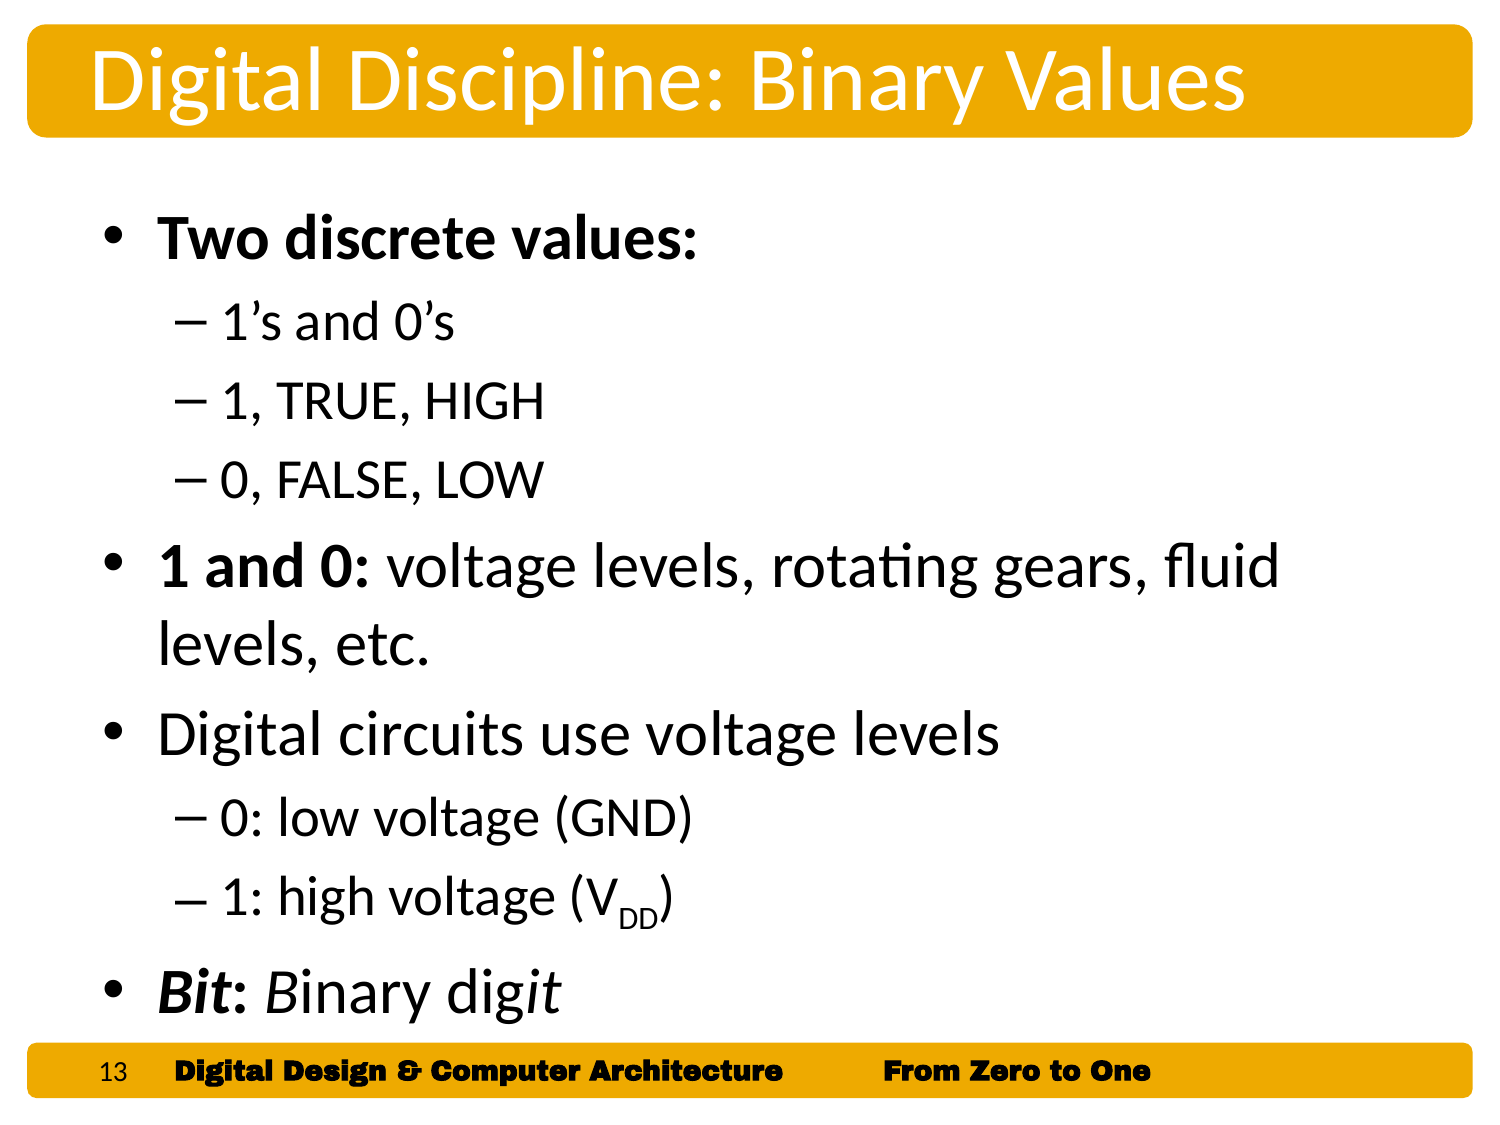

Digital Discipline: Binary Values
Two discrete values:
1’s and 0’s
1, TRUE, HIGH
0, FALSE, LOW
1 and 0: voltage levels, rotating gears, fluid levels, etc.
Digital circuits use voltage levels
0: low voltage (GND)
1: high voltage (VDD)
Bit: Binary digit

13